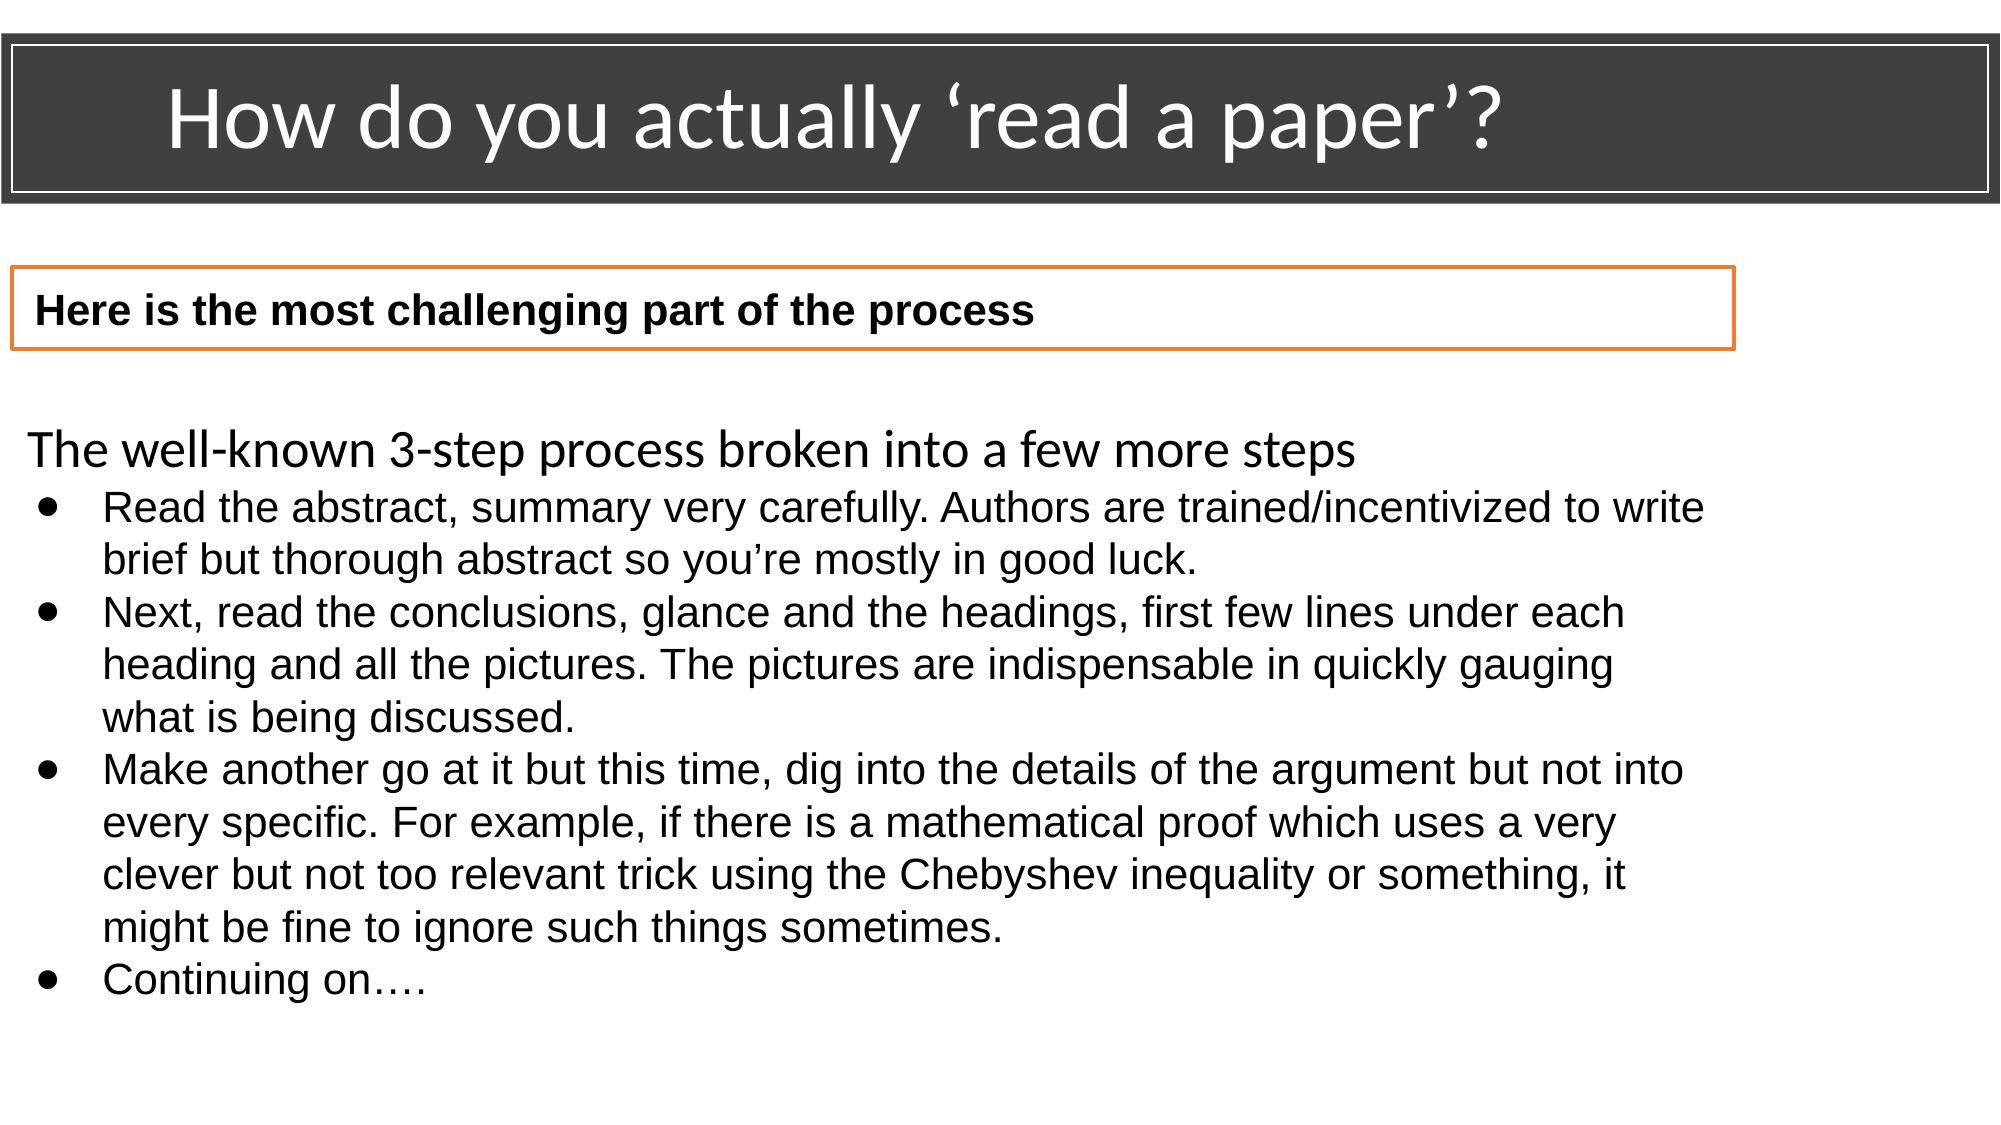

How do you actually ‘read a paper’?

Here is the most challenging part of the process
The well-known 3-step process broken into a few more steps
Read the abstract, summary very carefully. Authors are trained/incentivized to write brief but thorough abstract so you’re mostly in good luck.
Next, read the conclusions, glance and the headings, first few lines under each heading and all the pictures. The pictures are indispensable in quickly gauging what is being discussed.
Make another go at it but this time, dig into the details of the argument but not into every specific. For example, if there is a mathematical proof which uses a very clever but not too relevant trick using the Chebyshev inequality or something, it might be fine to ignore such things sometimes.
Continuing on….